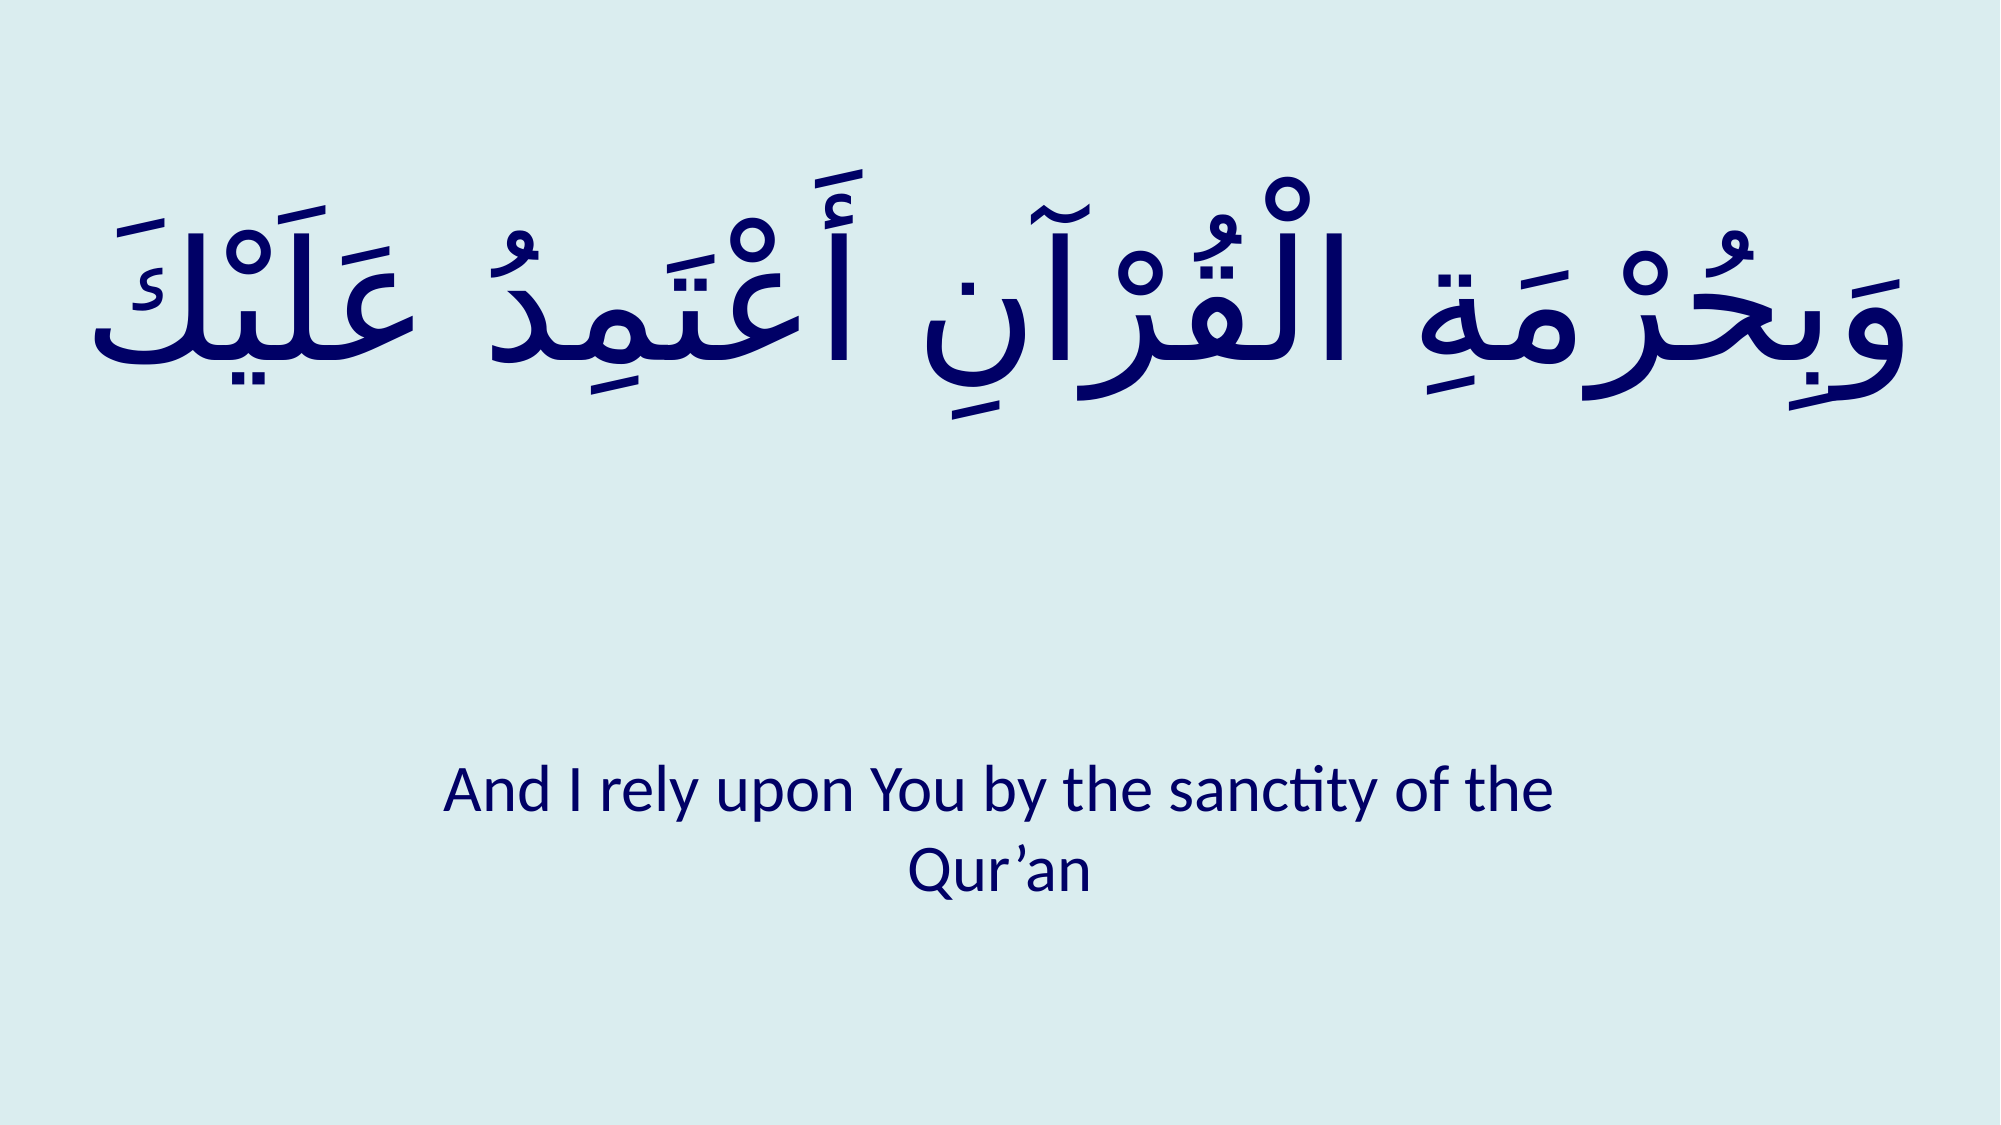

# وَبِحُرْمَةِ الْقُرْآنِ أَعْتَمِدُ عَلَيْكَ
And I rely upon You by the sanctity of the Qur’an